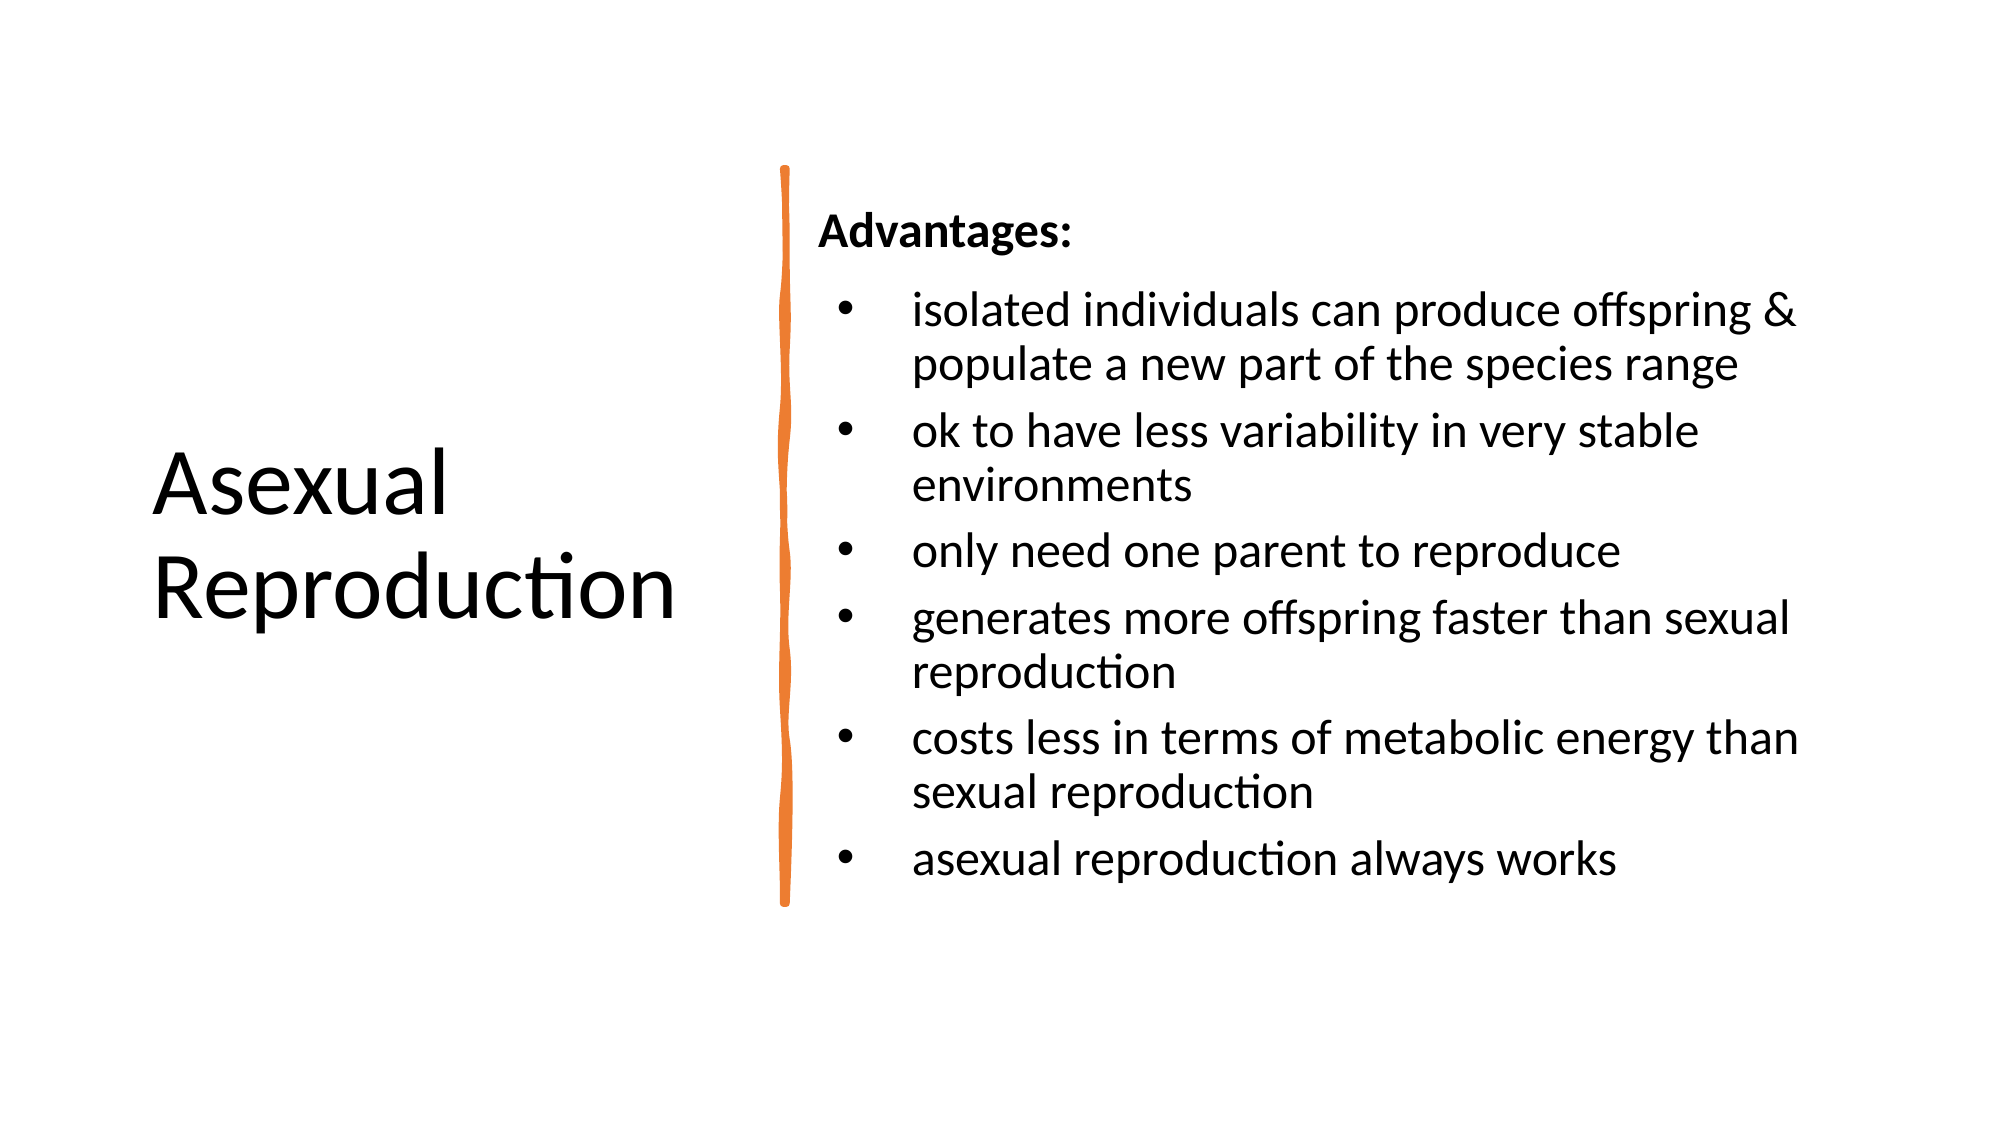

# Asexual Reproduction
Advantages:
isolated individuals can produce offspring & populate a new part of the species range
ok to have less variability in very stable environments
only need one parent to reproduce
generates more offspring faster than sexual reproduction
costs less in terms of metabolic energy than sexual reproduction
asexual reproduction always works